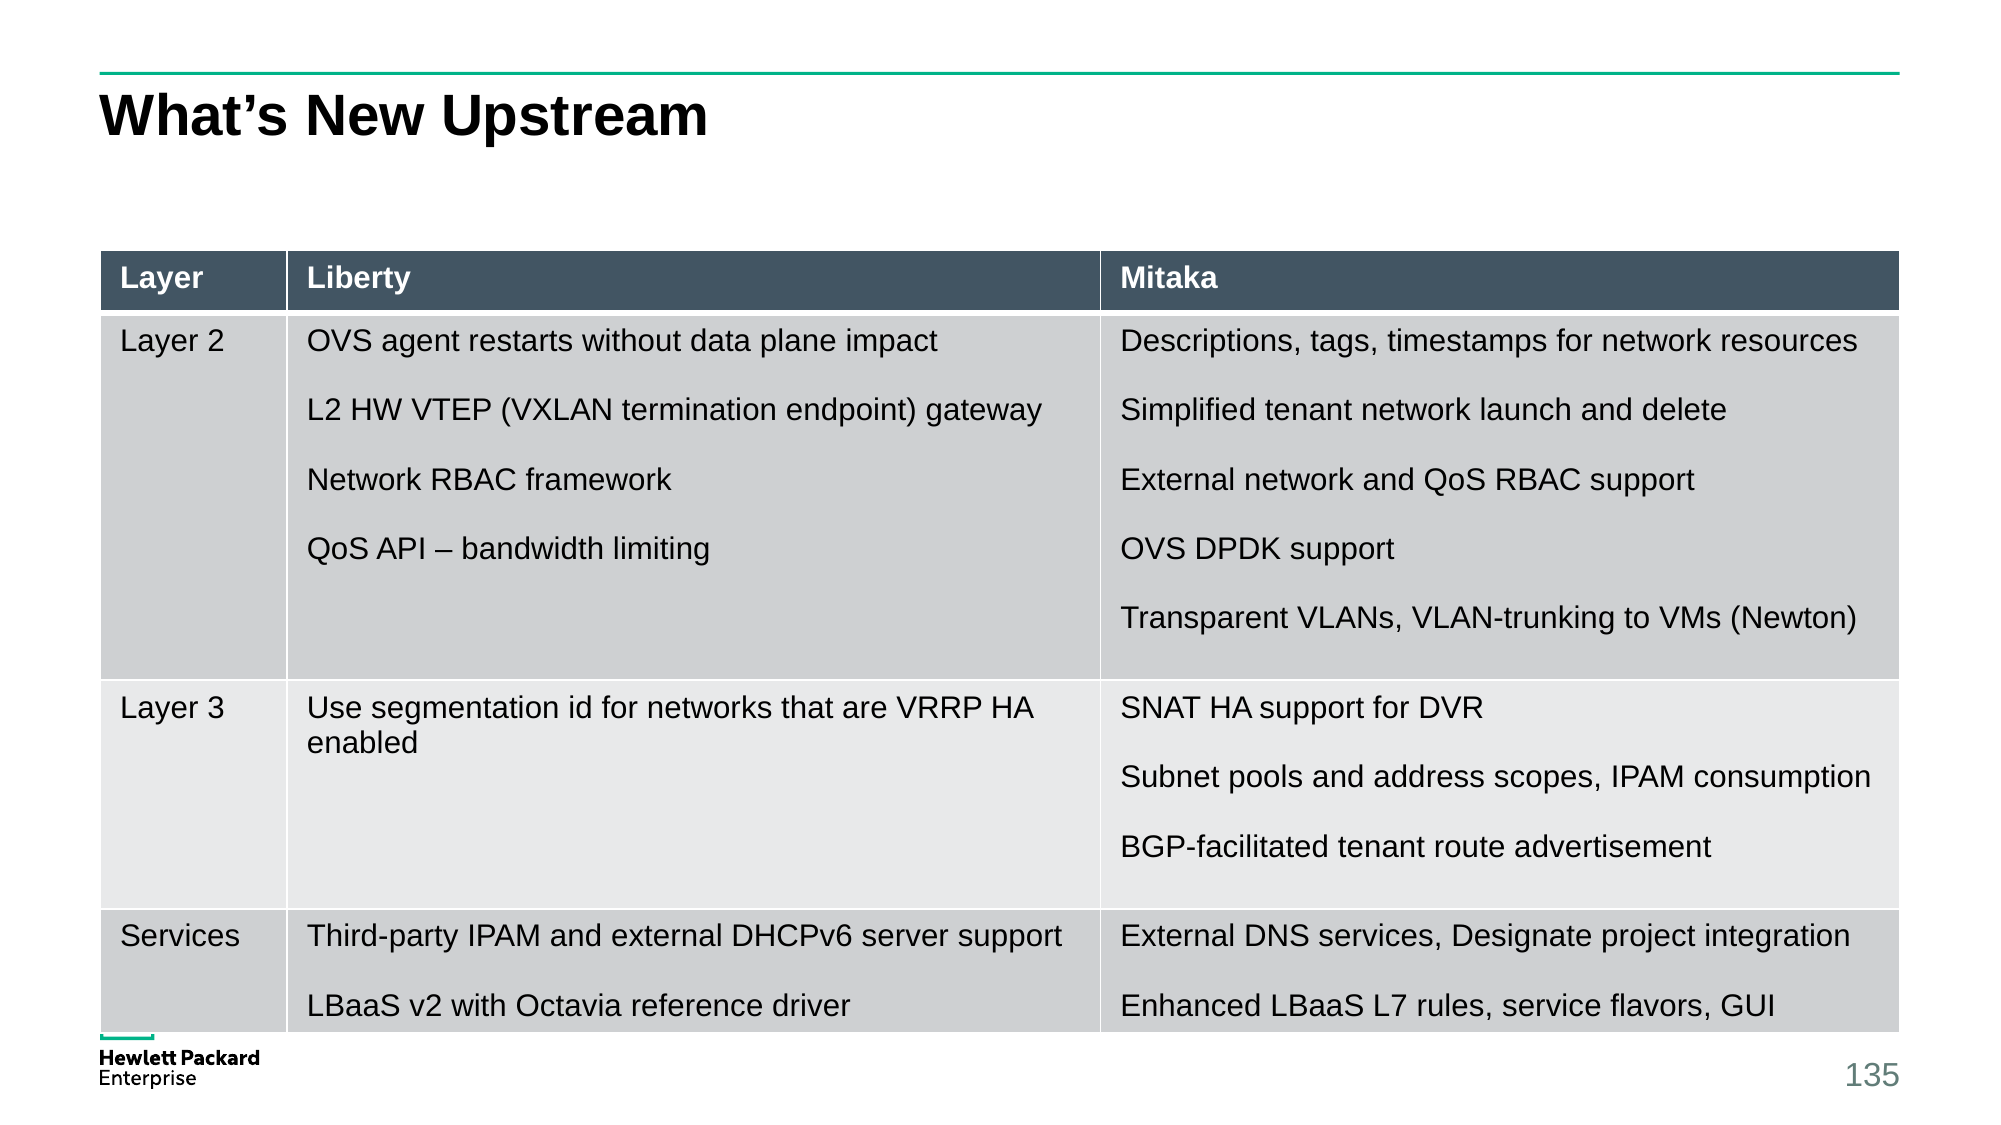

# What’s New Upstream

| Layer | Liberty | Mitaka |
| --- | --- | --- |
| Layer 2 | OVS agent restarts without data plane impact L2 HW VTEP (VXLAN termination endpoint) gateway Network RBAC framework QoS API – bandwidth limiting | Descriptions, tags, timestamps for network resources Simplified tenant network launch and delete External network and QoS RBAC support OVS DPDK support Transparent VLANs, VLAN-trunking to VMs (Newton) |
| Layer 3 | Use segmentation id for networks that are VRRP HA enabled | SNAT HA support for DVR Subnet pools and address scopes, IPAM consumption BGP-facilitated tenant route advertisement |
| Services | Third-party IPAM and external DHCPv6 server support LBaaS v2 with Octavia reference driver | External DNS services, Designate project integration Enhanced LBaaS L7 rules, service flavors, GUI |

135